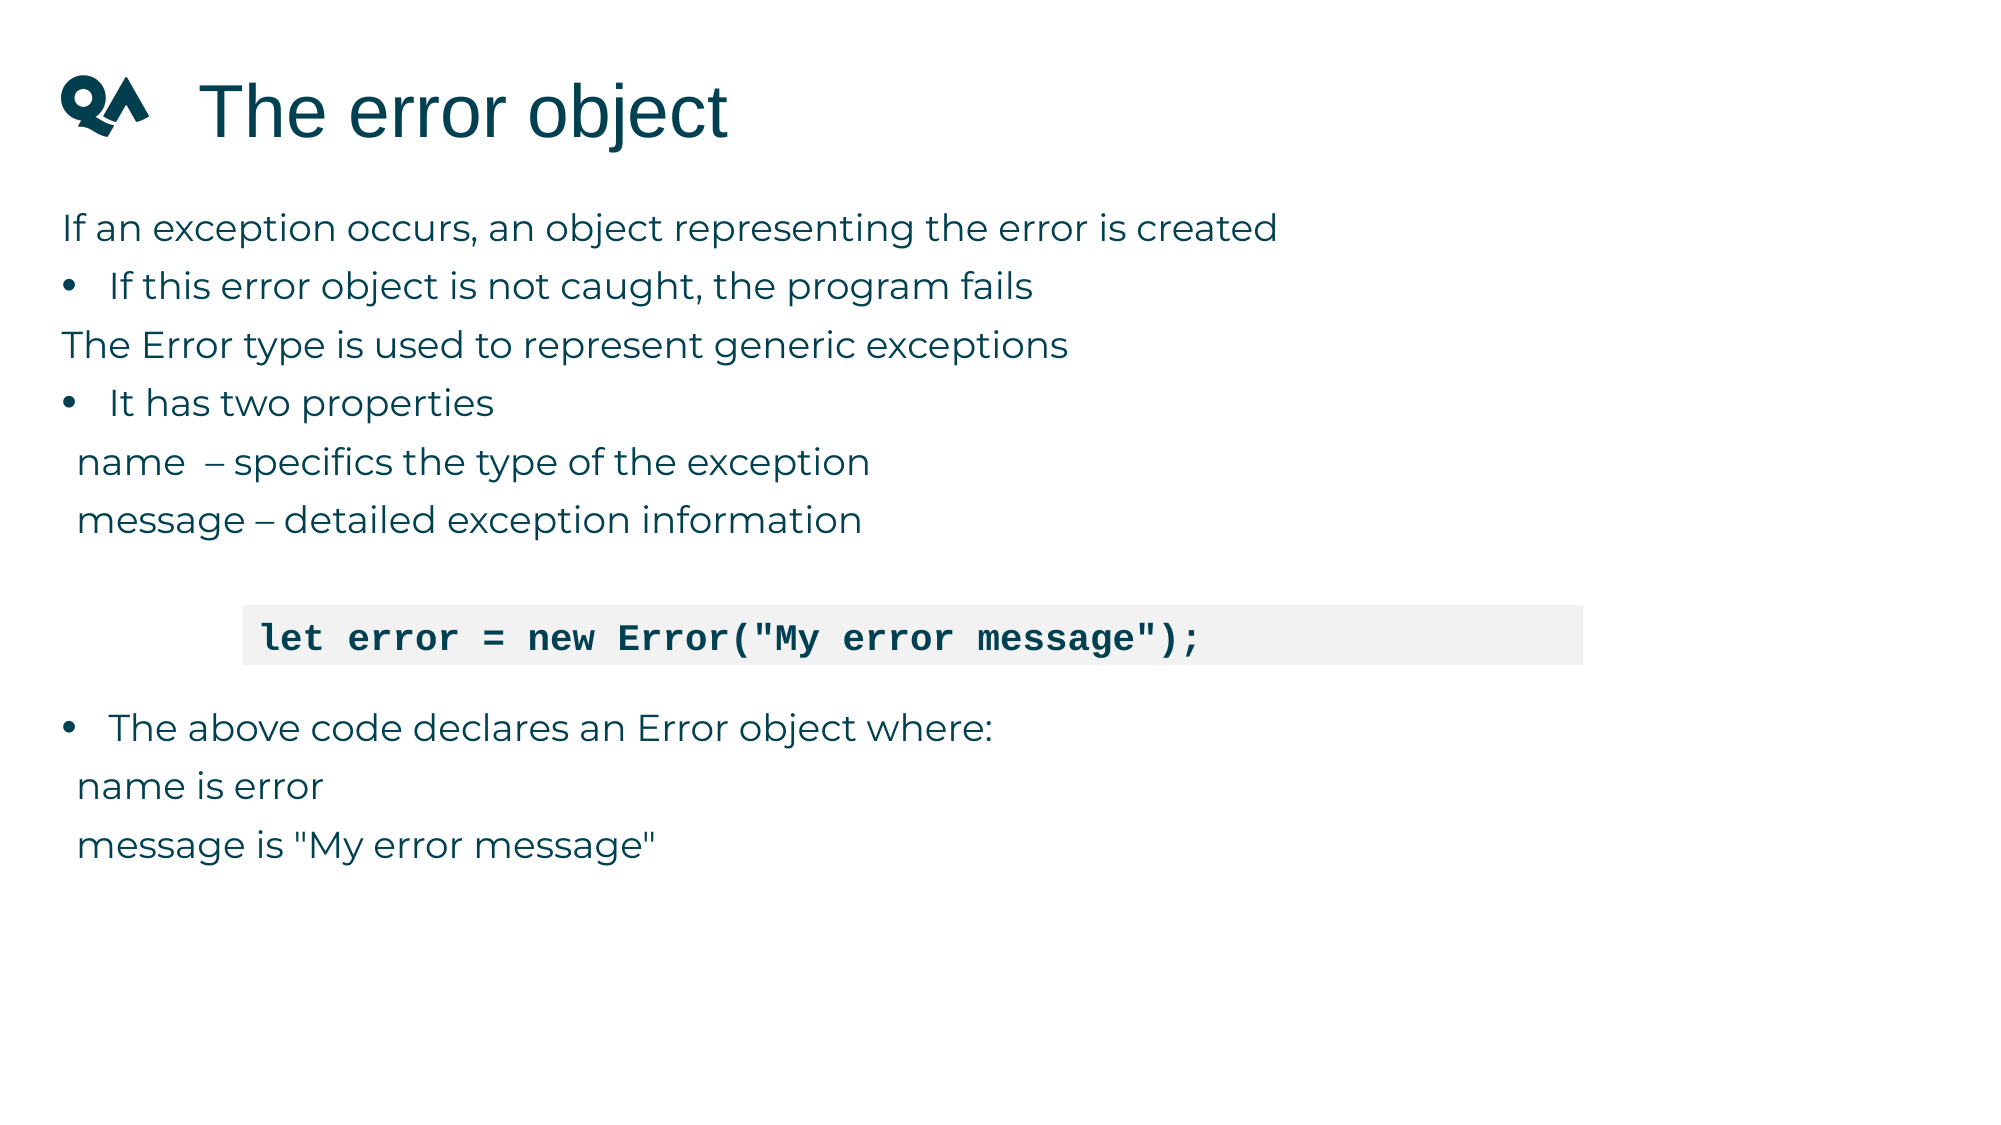

The error object

If an exception occurs, an object representing the error is created
If this error object is not caught, the program fails
The Error type is used to represent generic exceptions
It has two properties
name  – specifics the type of the exception
message – detailed exception information

The above code declares an Error object where:
name is error
message is "My error message"

let error = new Error("My error message");